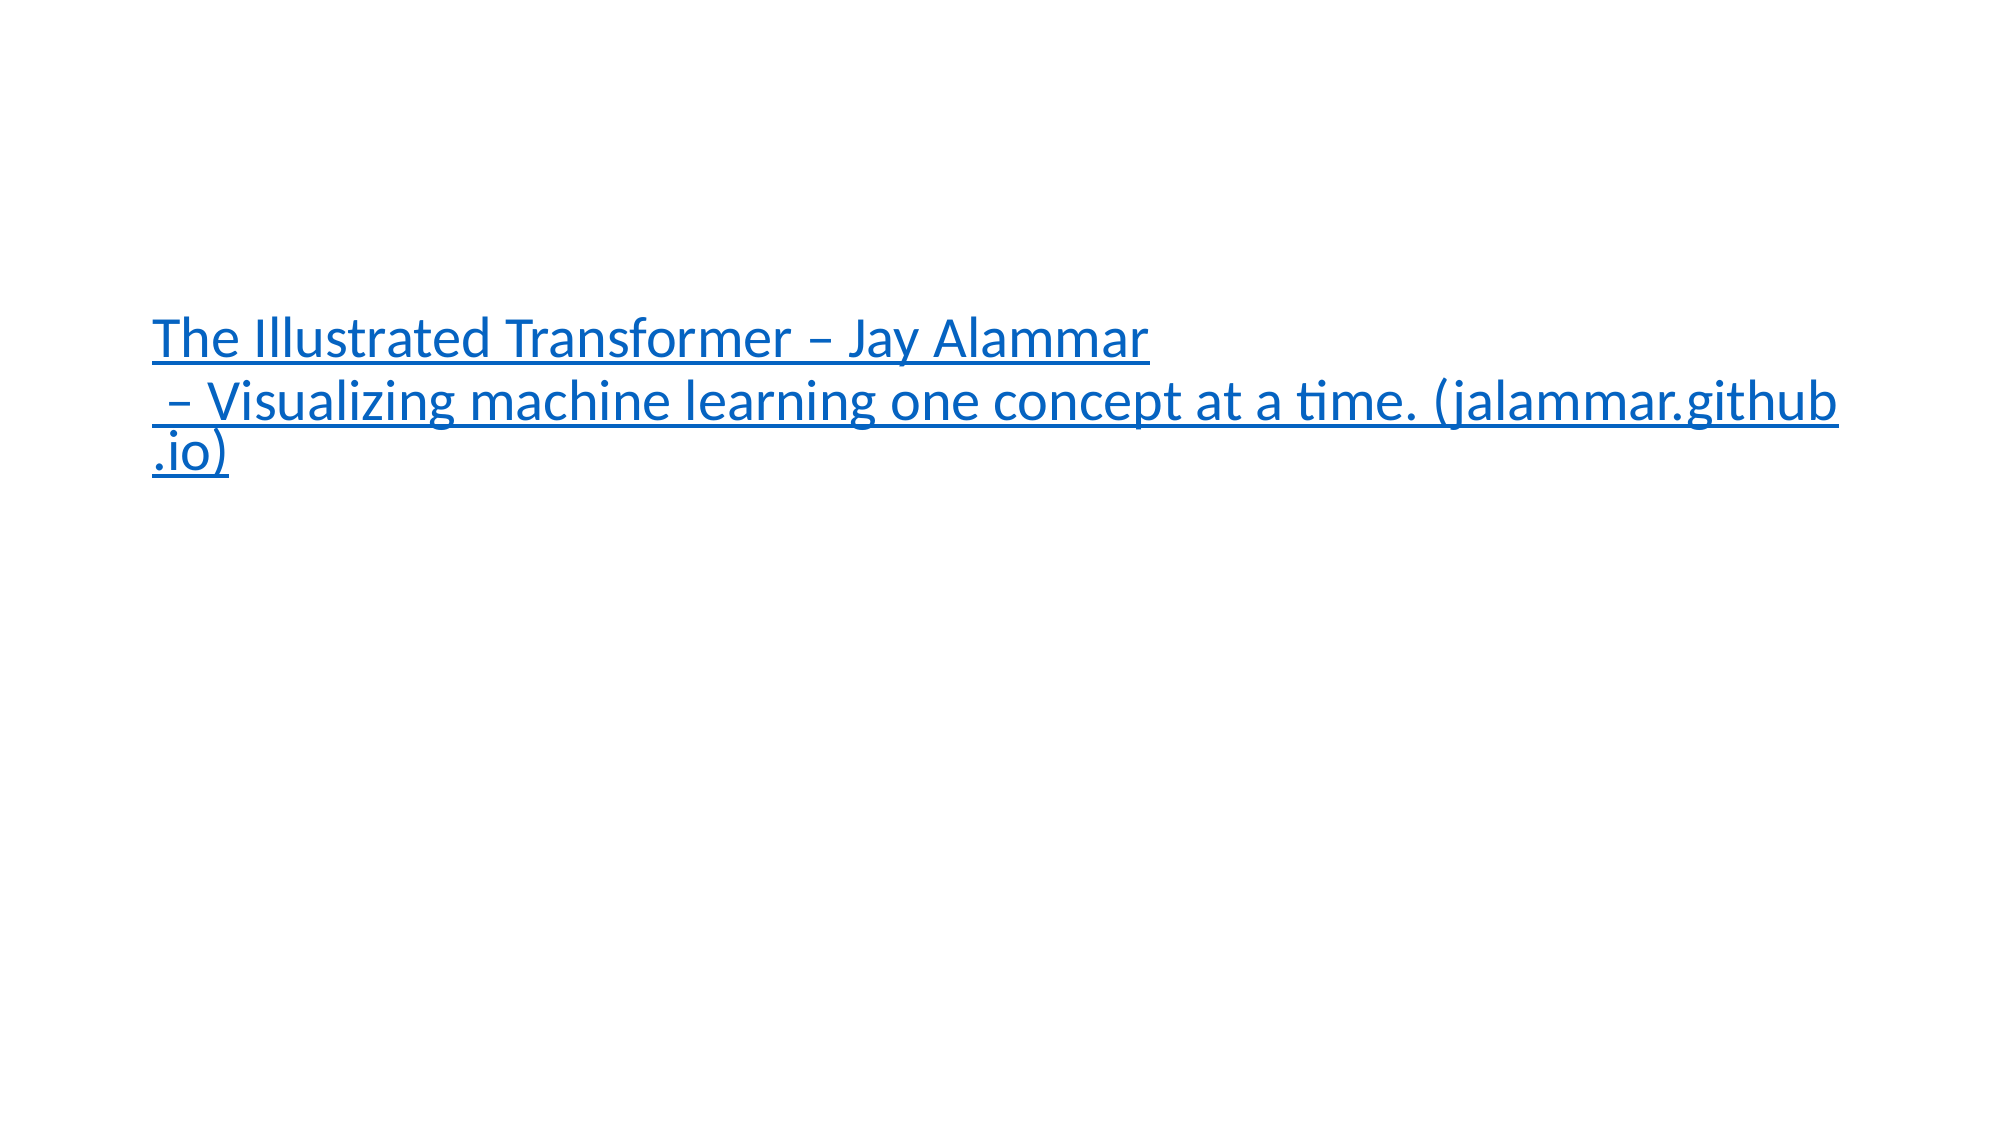

#
The Illustrated Transformer – Jay Alammar – Visualizing machine learning one concept at a time. (jalammar.github.io)